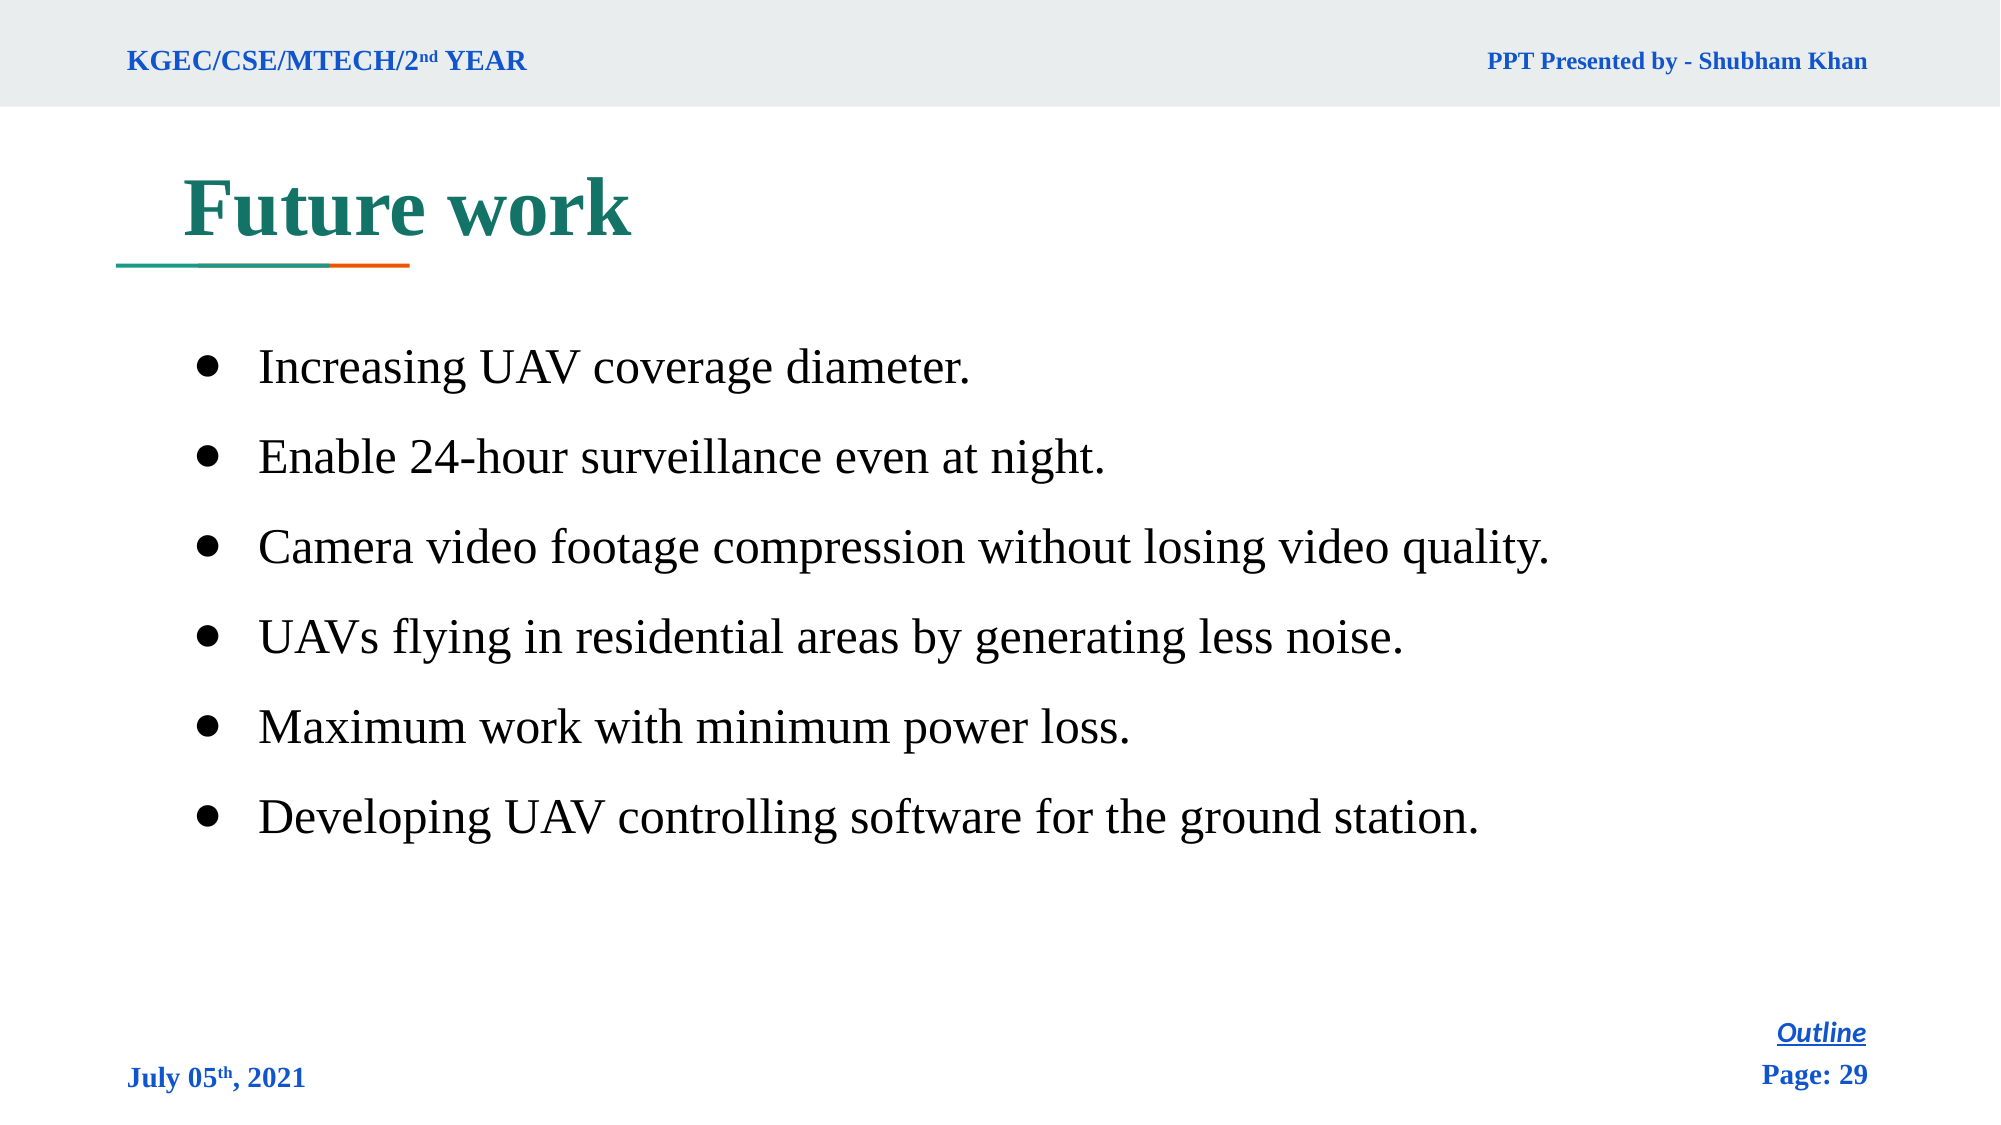

PPT Presented by - Shubham Khan
KGEC/CSE/MTECH/2nd YEAR
# Future work
Increasing UAV coverage diameter.
Enable 24-hour surveillance even at night.
Camera video footage compression without losing video quality.
UAVs flying in residential areas by generating less noise.
Maximum work with minimum power loss.
Developing UAV controlling software for the ground station.
Outline
Page: 29
July 05th, 2021